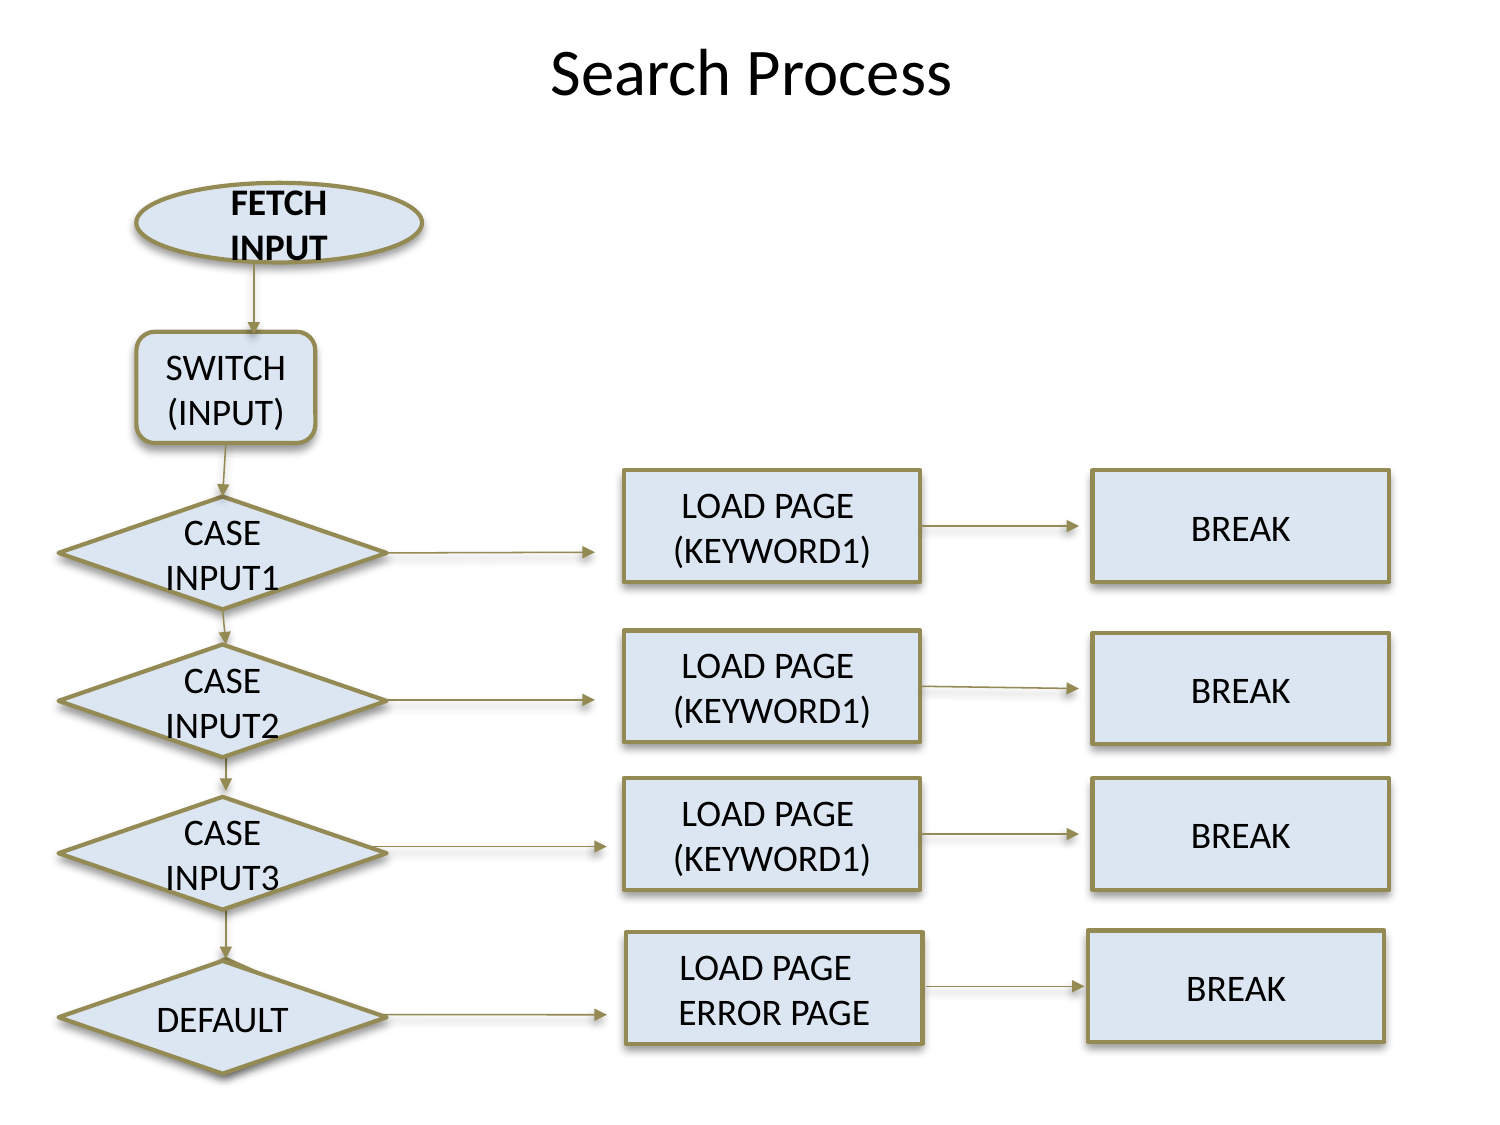

Search Process
FETCH INPUT
SWITCH
(INPUT)
LOAD PAGE  (KEYWORD1)
BREAK
CASE INPUT1
LOAD PAGE  (KEYWORD1)
BREAK
CASE INPUT2
BREAK
LOAD PAGE  (KEYWORD1)
CASE INPUT3
BREAK
LOAD PAGE
ERROR PAGE
DEFAULT
DEFAULT